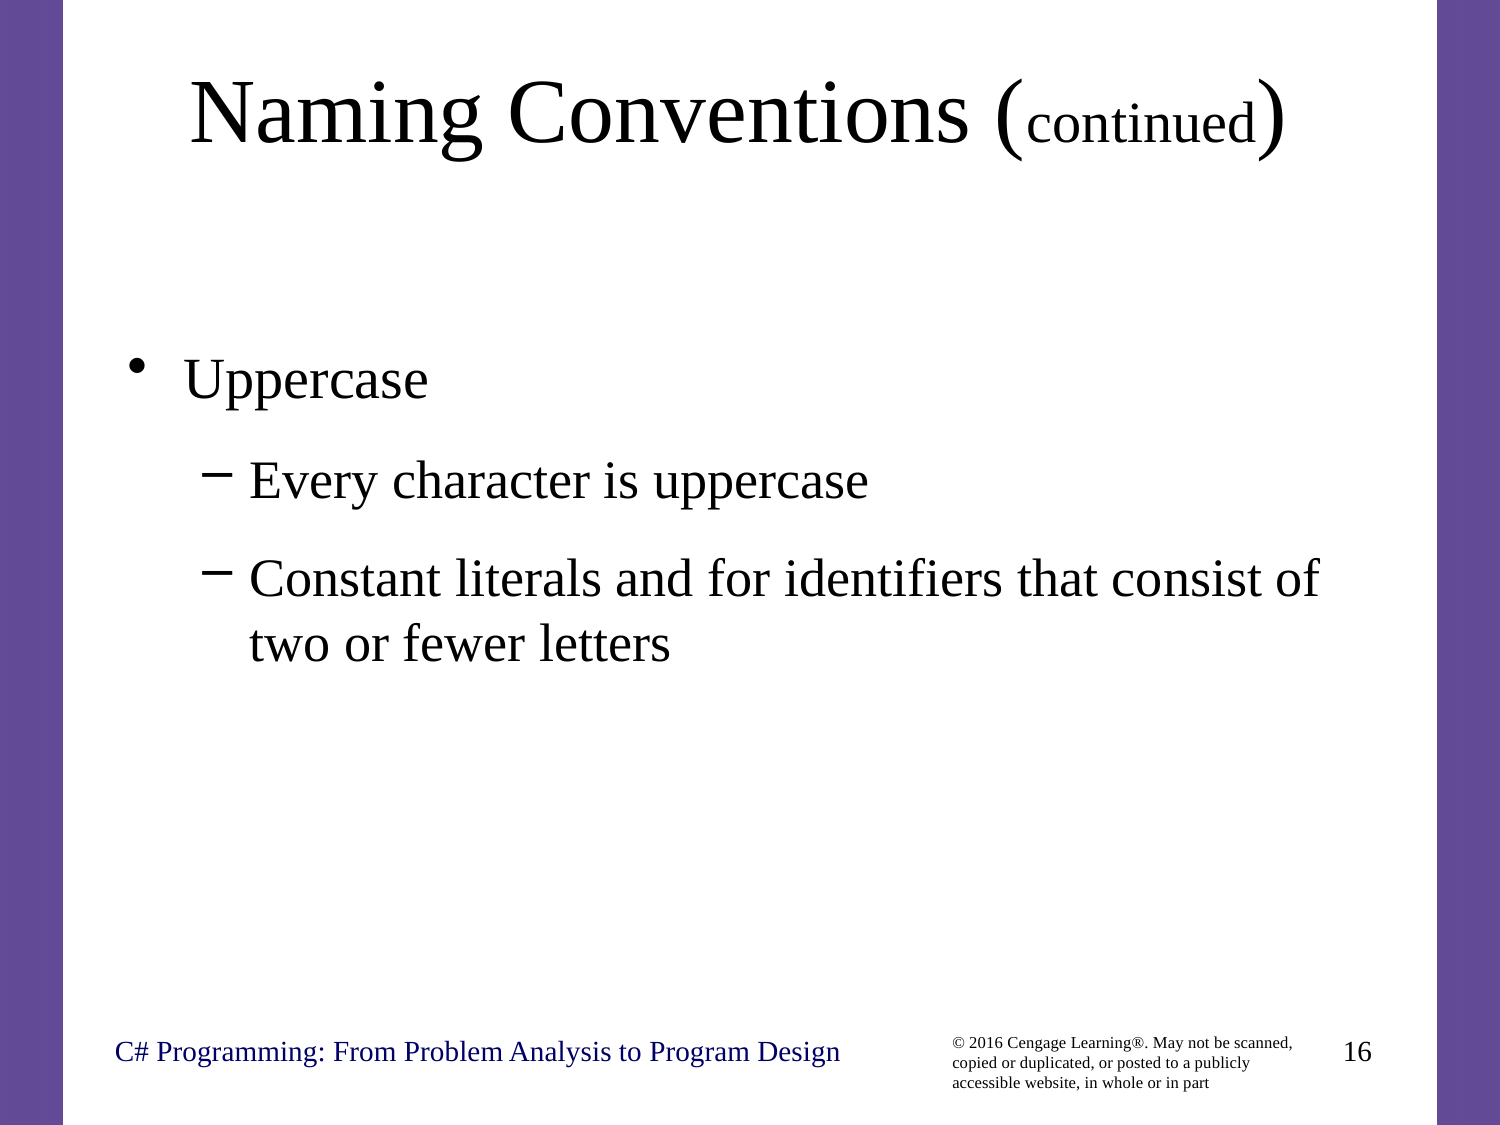

# Naming Conventions (continued)
Uppercase
Every character is uppercase
Constant literals and for identifiers that consist of two or fewer letters
C# Programming: From Problem Analysis to Program Design

16